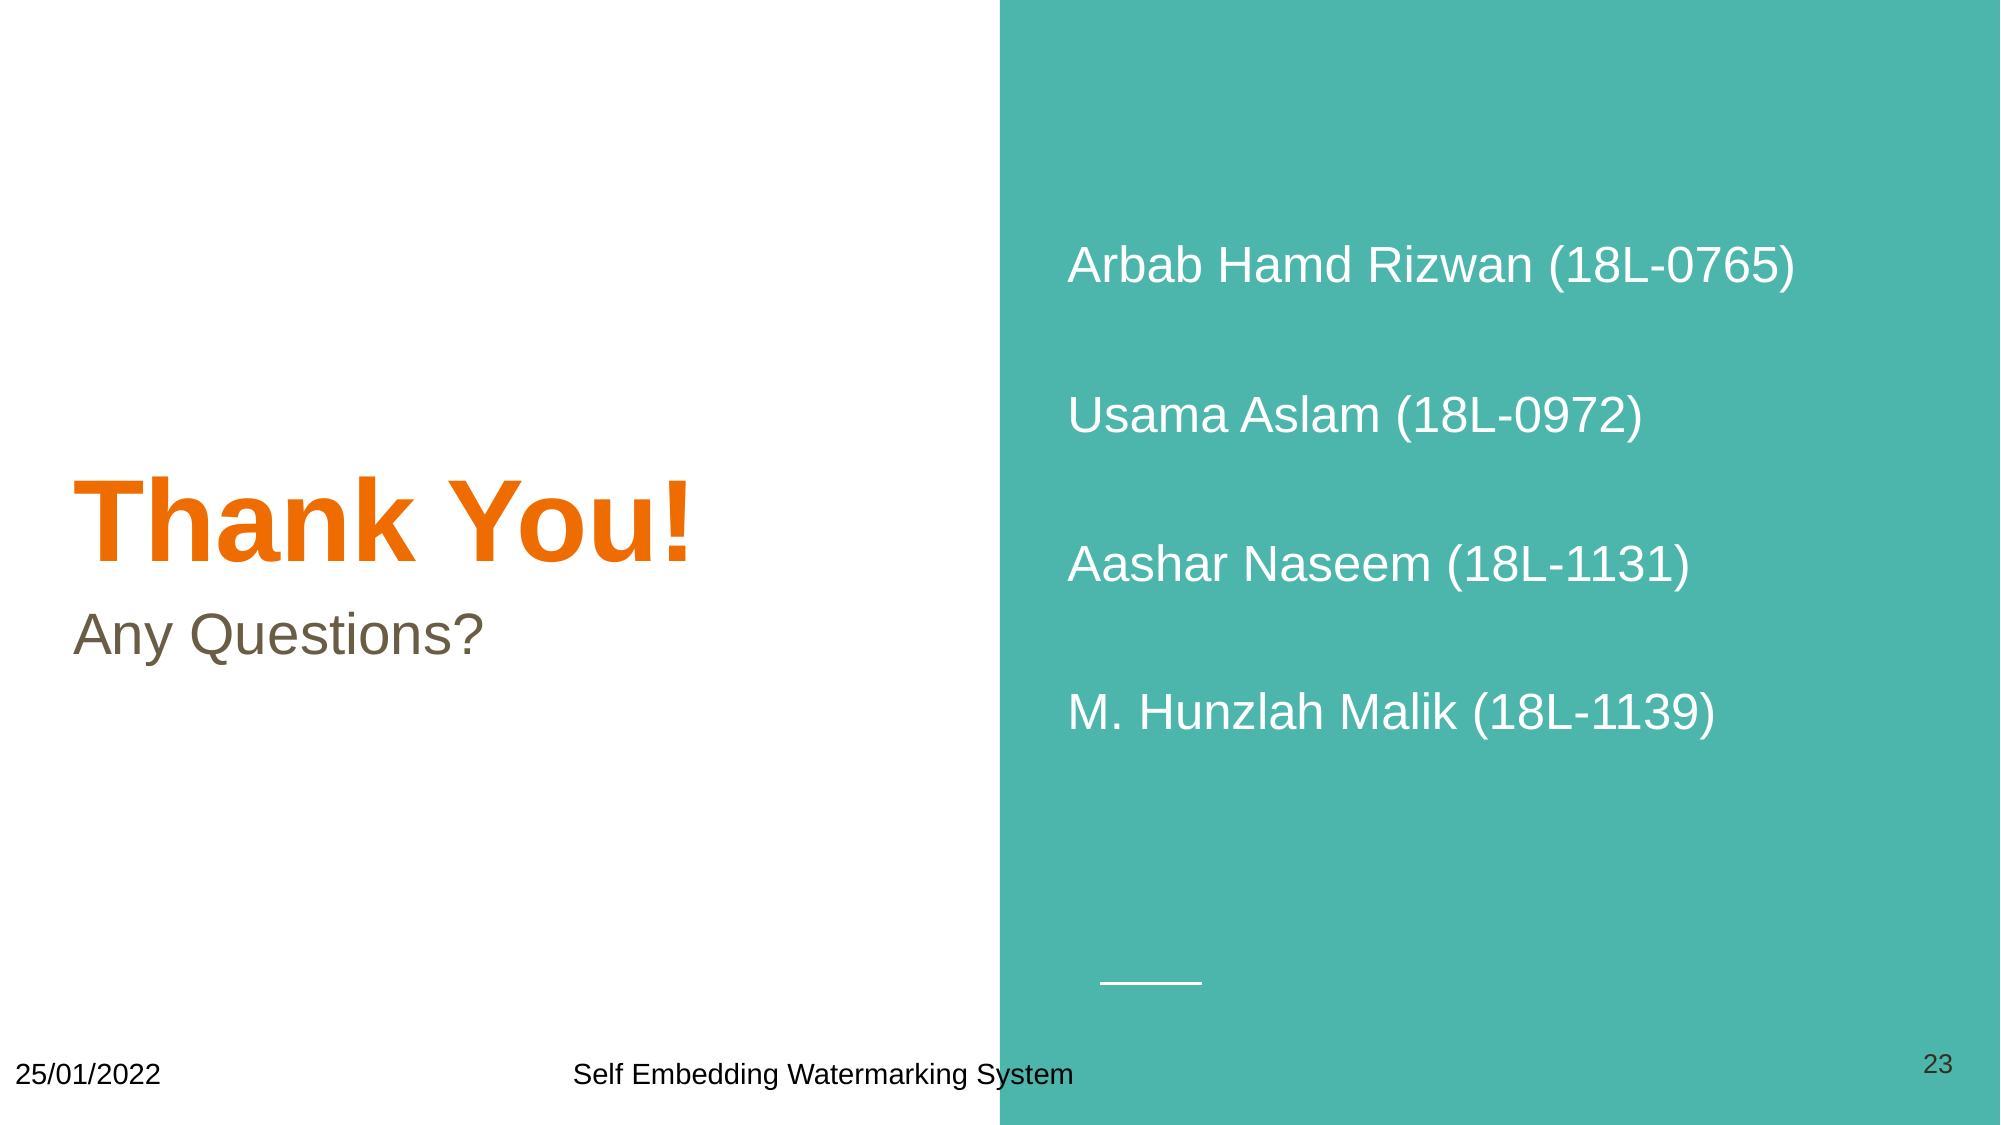

Arbab Hamd Rizwan (18L-0765)

Usama Aslam (18L-0972)

Aashar Naseem (18L-1131)

M. Hunzlah Malik (18L-1139)
# Thank You!
Any Questions?
23
Self Embedding Watermarking System
25/01/2022